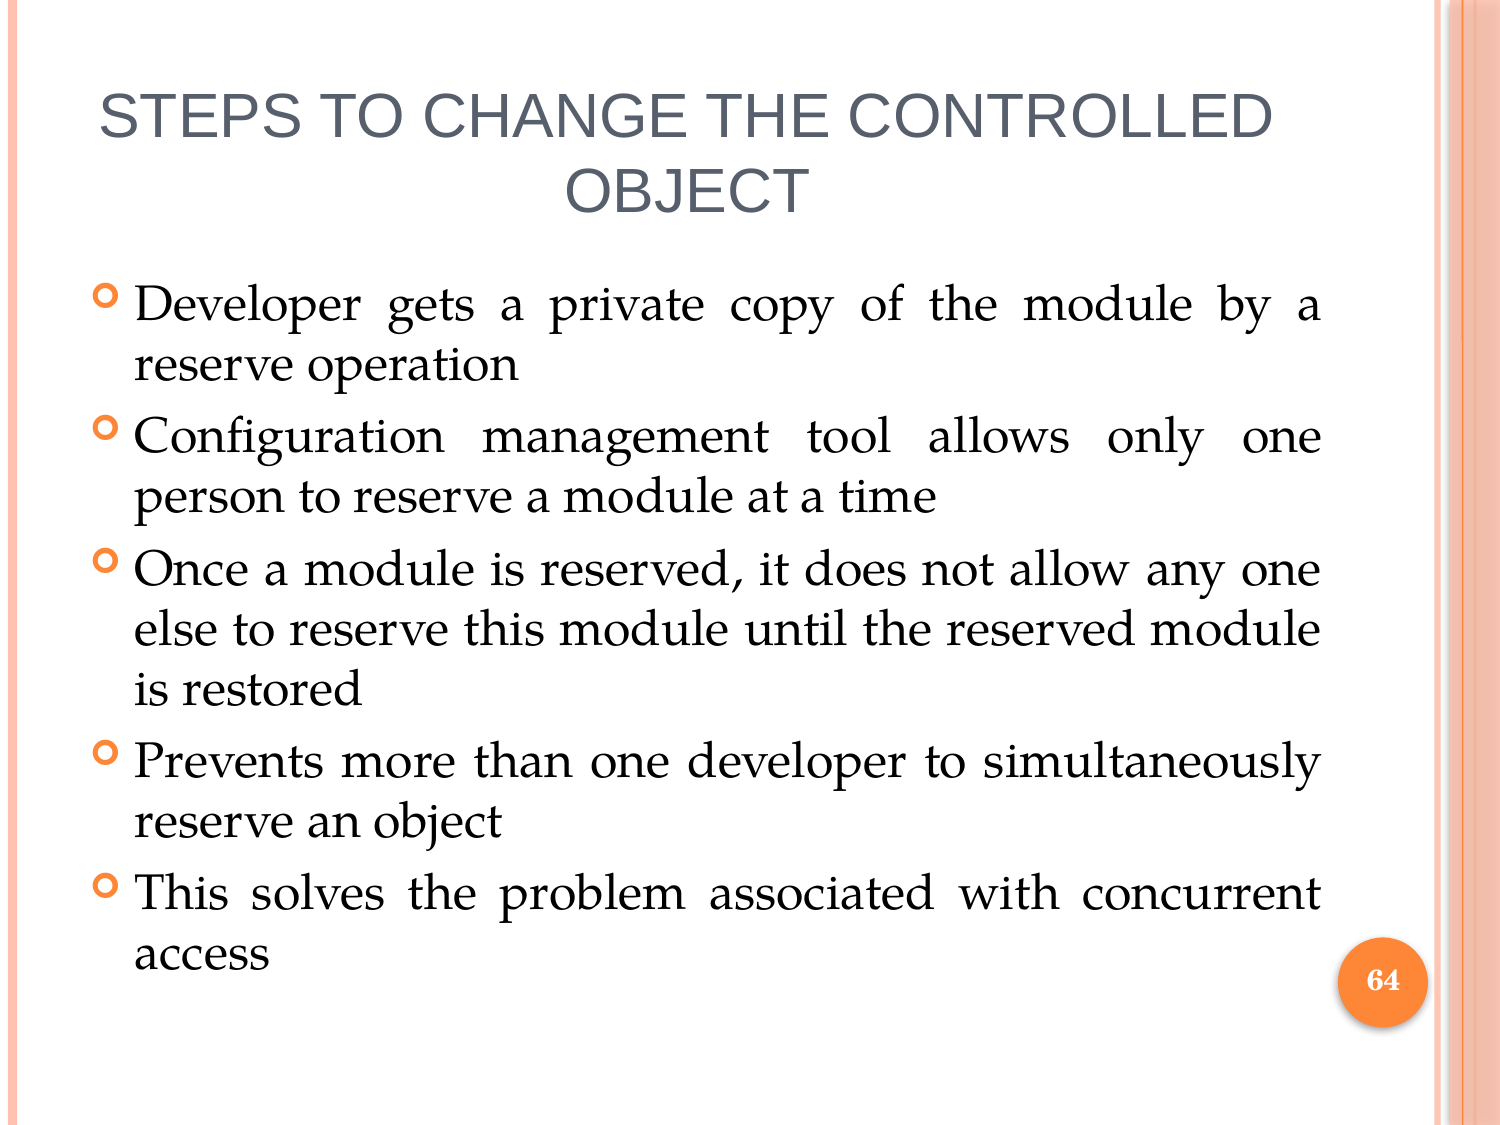

# Steps to change the controlled object
Developer gets a private copy of the module by a reserve operation
Configuration management tool allows only one person to reserve a module at a time
Once a module is reserved, it does not allow any one else to reserve this module until the reserved module is restored
Prevents more than one developer to simultaneously reserve an object
This solves the problem associated with concurrent access

64